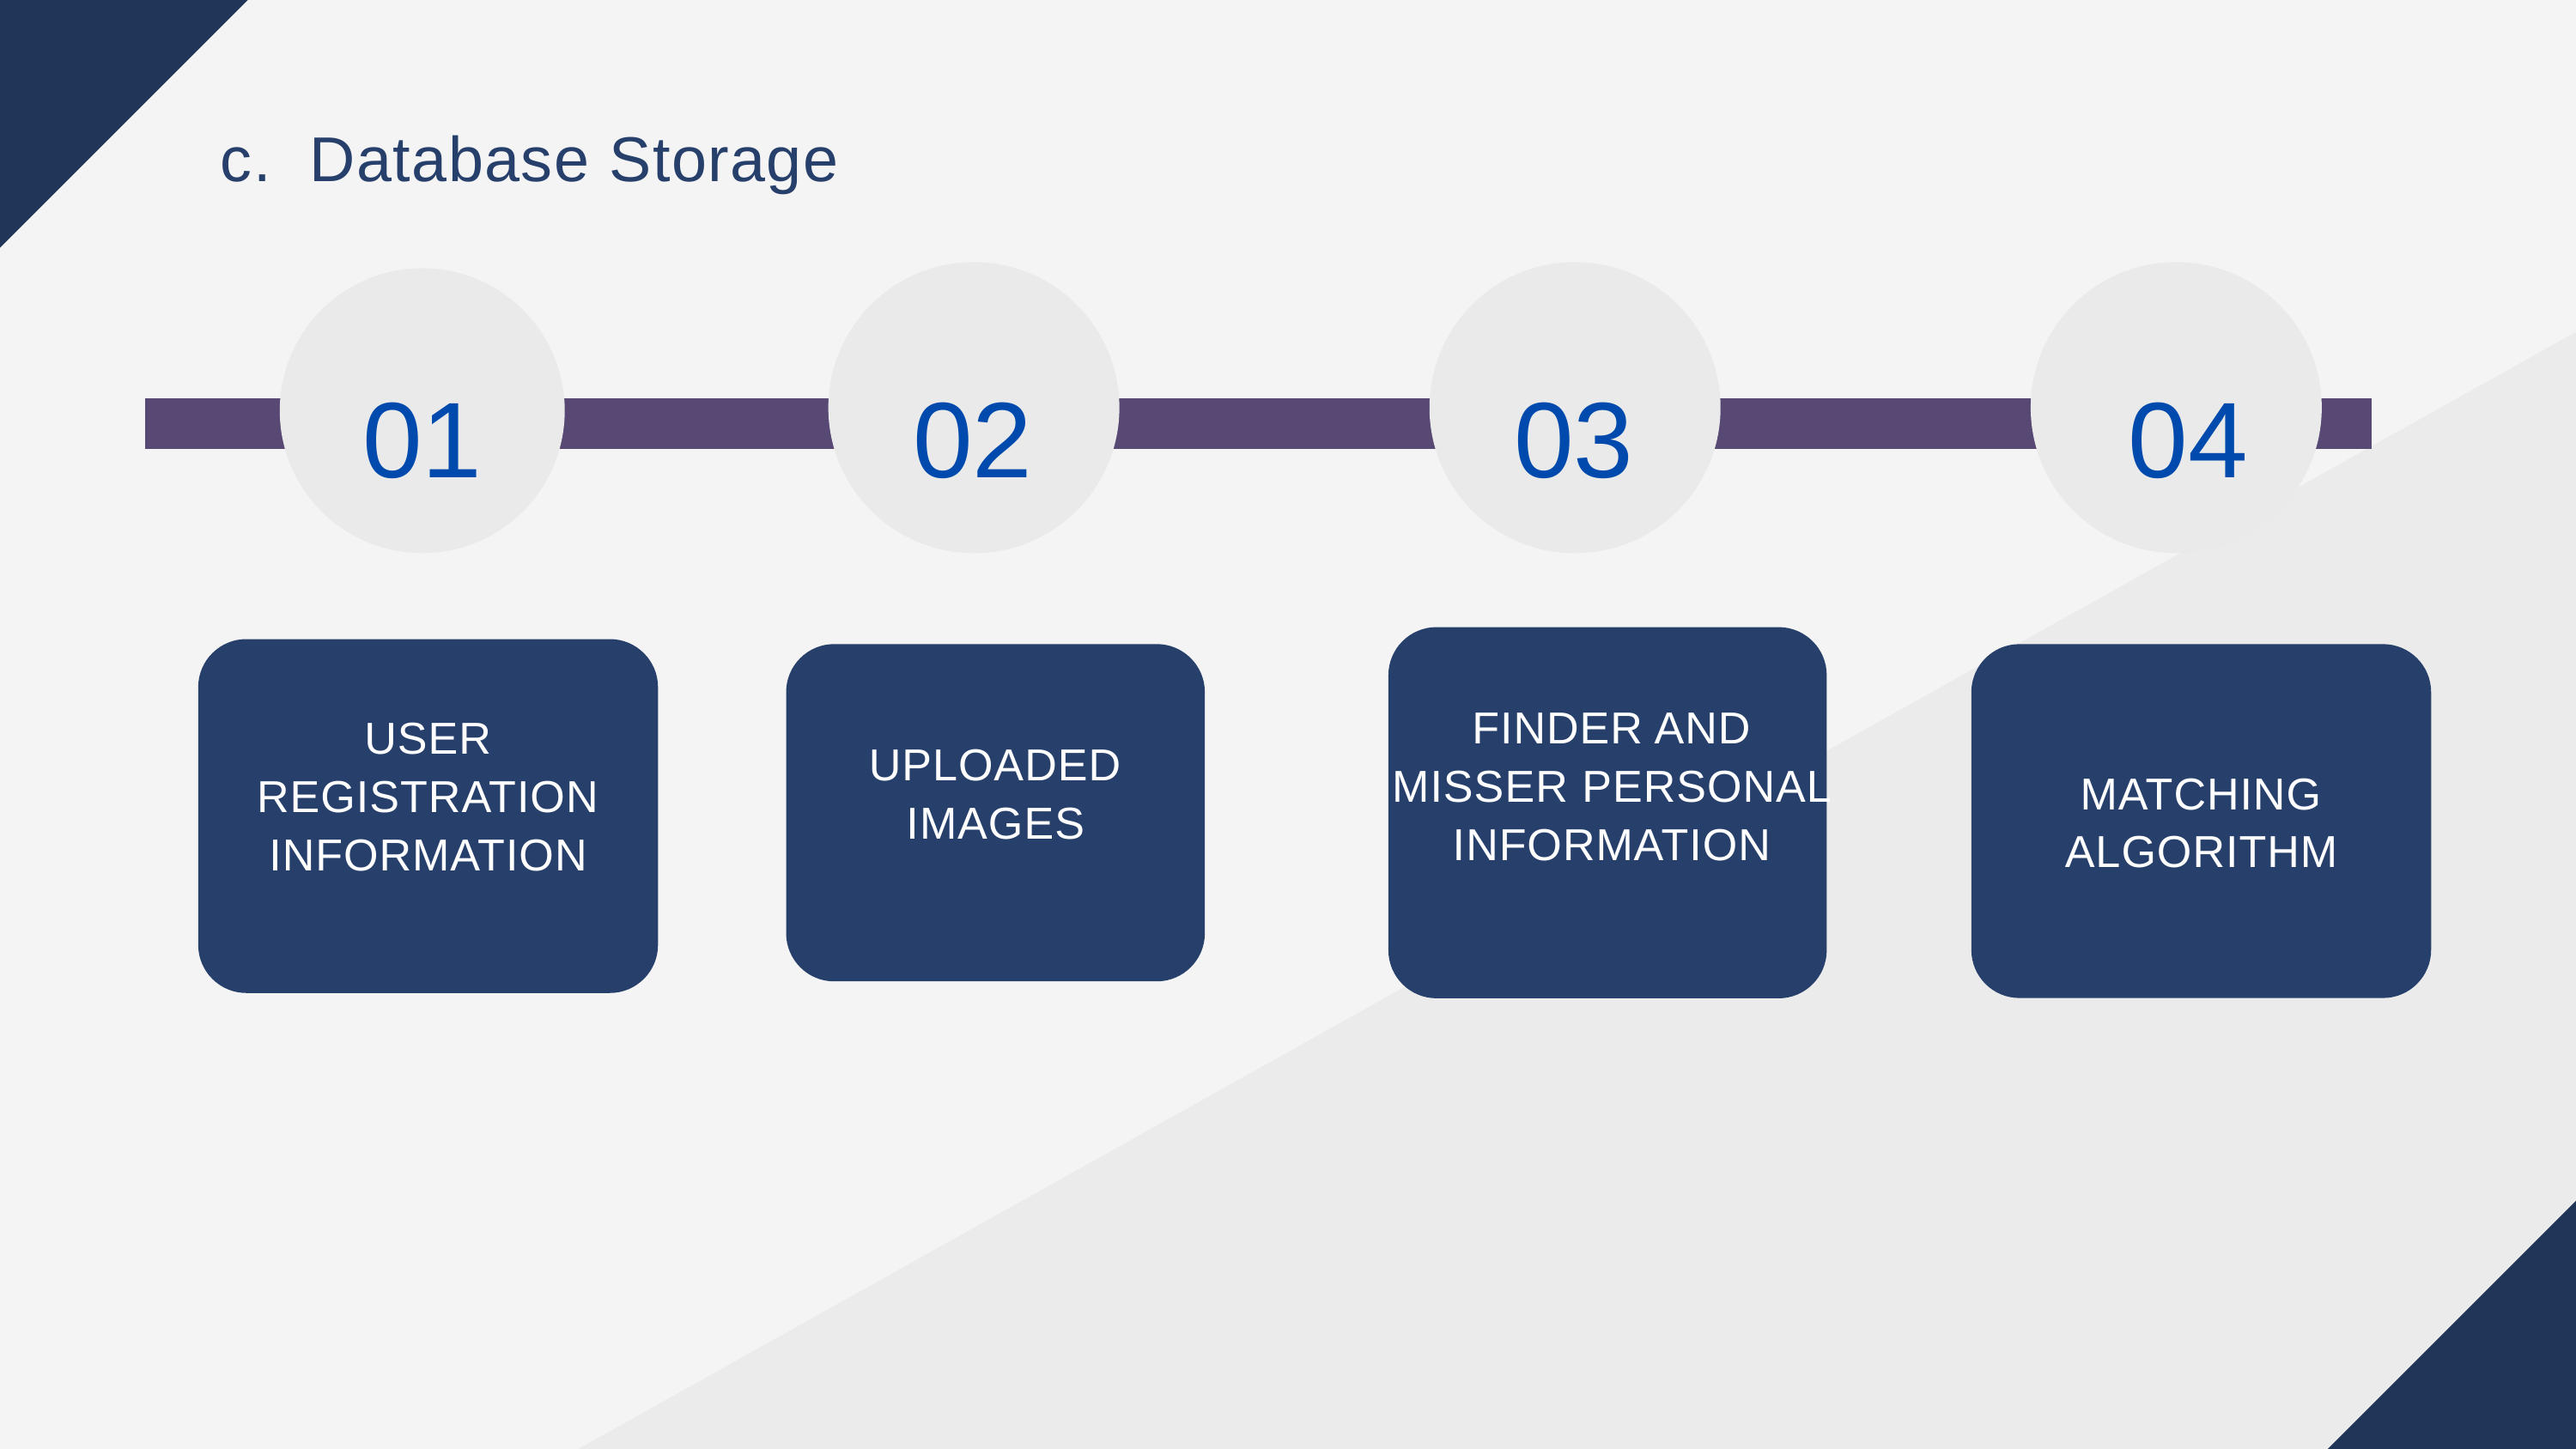

c.  Database Storage

01
02
03
04

FINDER AND MISSER PERSONAL INFORMATION

USER REGISTRATION INFORMATION

UPLOADED IMAGES

MATCHING ALGORITHM